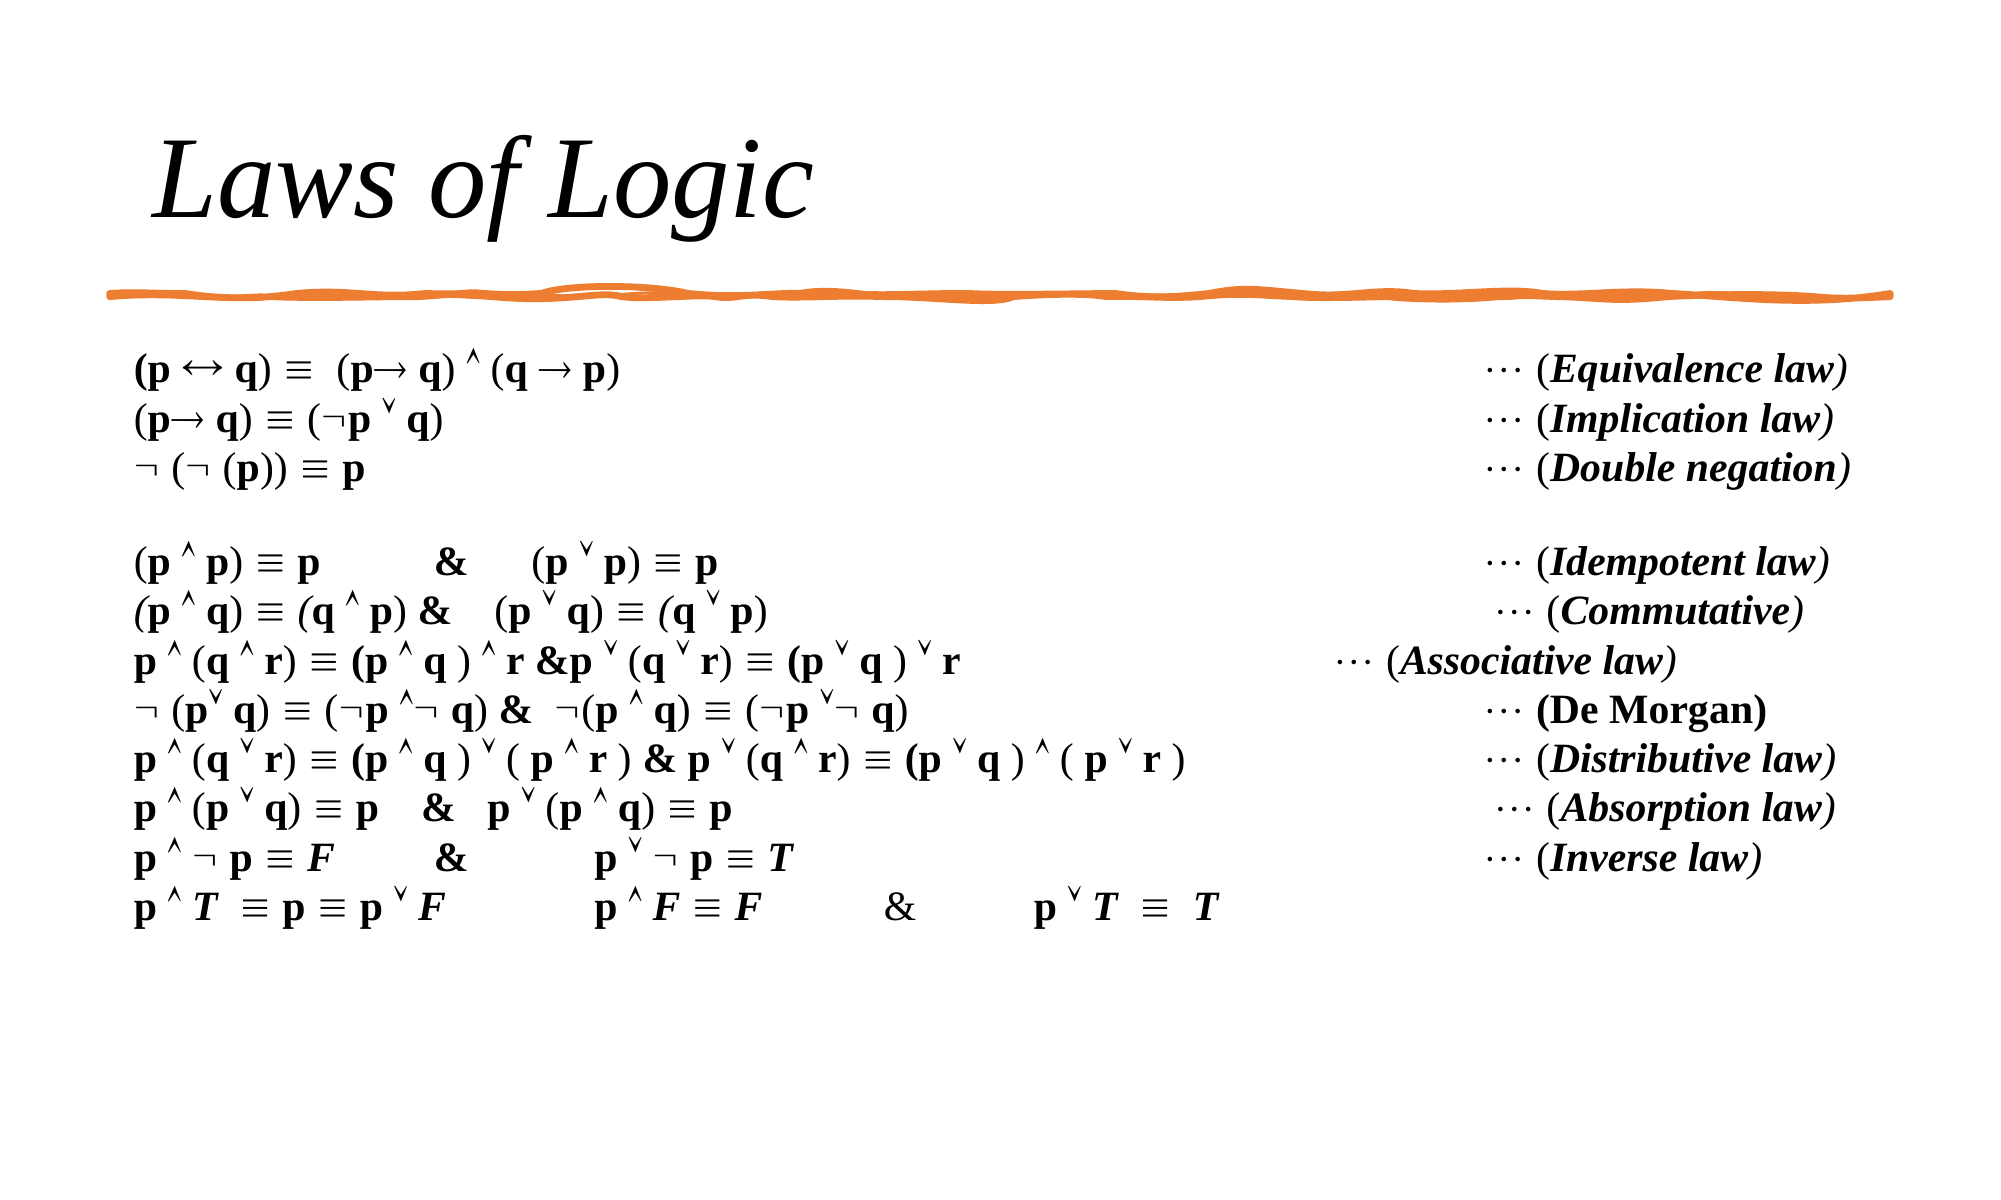

# Laws of Logic

	(p ↔ q) ≡  (p→ q) ∧ (q → p) 	           					… (Equivalence law)
	(p→ q) ≡ (¬p ∨ q)							… (Implication law)
	¬ (¬ (p)) ≡ p        	       	          					… (Double negation)
	(p ∧ p) ≡ p	&      (p ∨ p) ≡ p	 					… (Idempotent law)
	(p ∧ q) ≡ (q ∧ p) &    (p ∨ q) ≡ (q ∨ p)					 … (Commutative)
	p ∧ (q ∧ r) ≡ (p ∧ q ) ∧ r &p ∨ (q ∨ r) ≡ (p ∨ q ) ∨ r  			… (Associative law)
	¬ (p∨ q) ≡ (¬p ∧¬ q) &  ¬(p ∧ q) ≡ (¬p ∨¬ q) 				… (De Morgan)
	p ∧ (q ∨ r) ≡ (p ∧ q ) ∨ ( p ∧ r ) & p ∨ (q ∧ r) ≡ (p ∨ q ) ∧ ( p ∨ r )		… (Distributive law)
	p ∧ (p ∨ q) ≡ p    &   p ∨ (p ∧ q) ≡ p 					 … (Absorption law)
 	p ∧ ¬ p ≡ F 	&	 p ∨ ¬ p ≡ T					… (Inverse law)
	p ∧ T  ≡ p ≡ p ∨ F 	 p ∧ F ≡ F 	&	p ∨ T  ≡  T